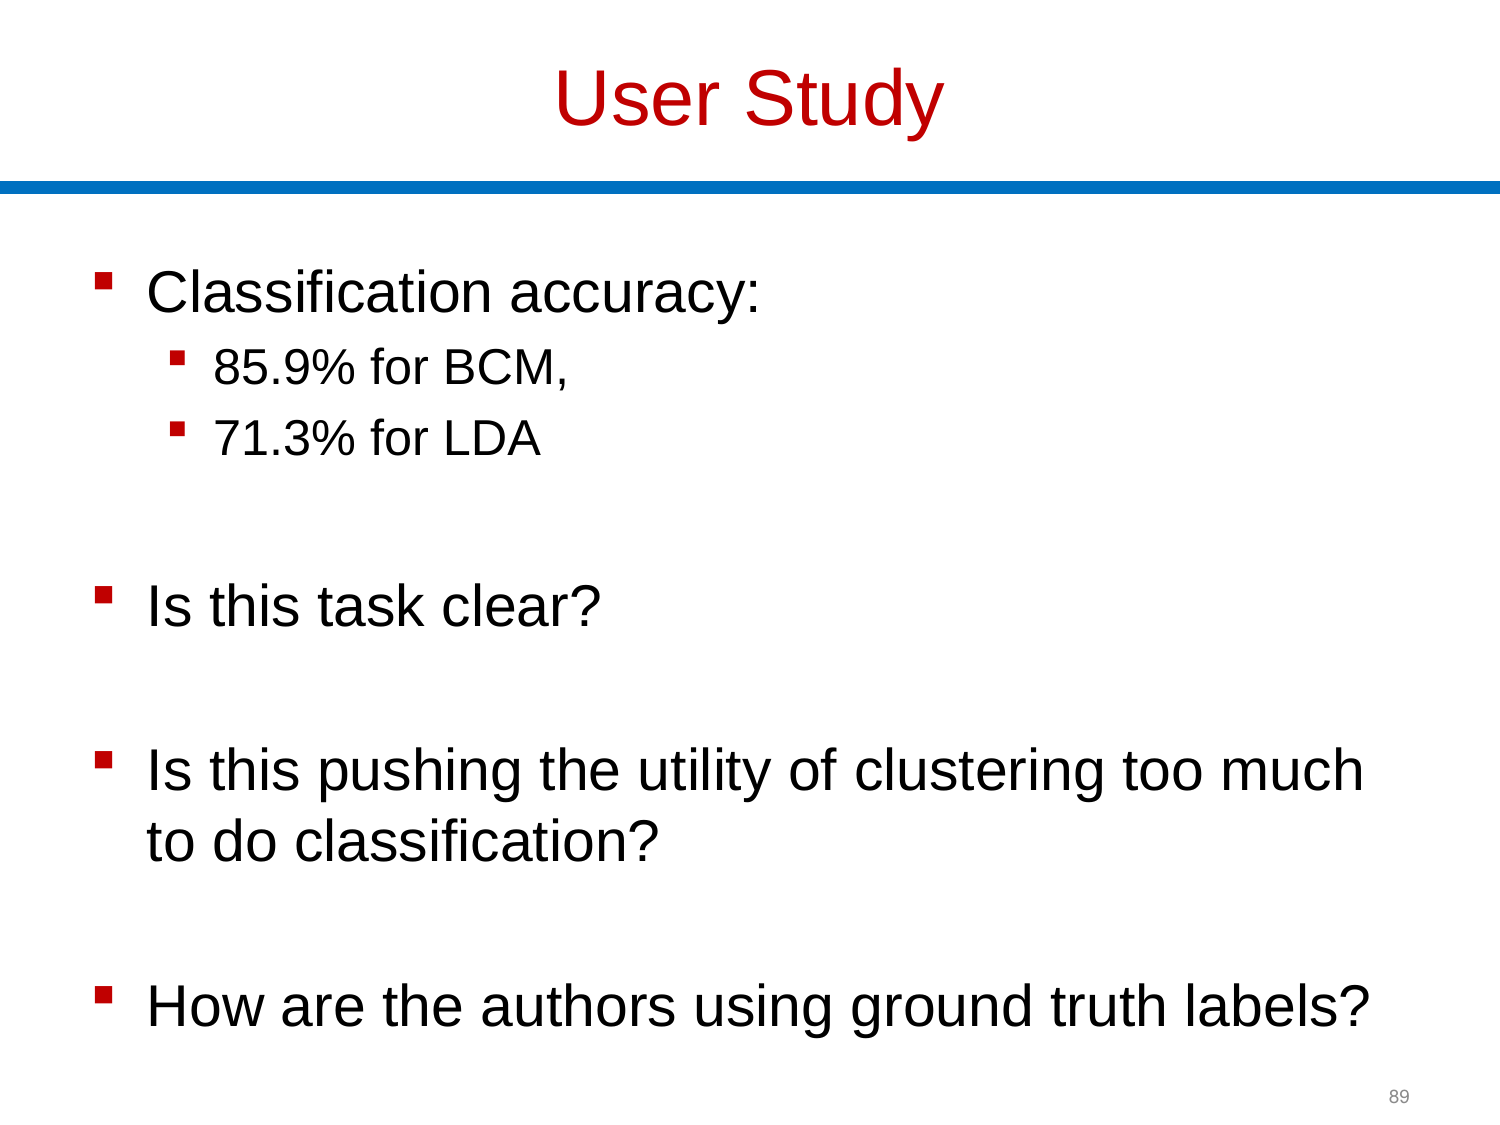

# User Study
Classification accuracy:
85.9% for BCM,
71.3% for LDA

Is this task clear?

Is this pushing the utility of clustering too much to do classification?

How are the authors using ground truth labels?
89